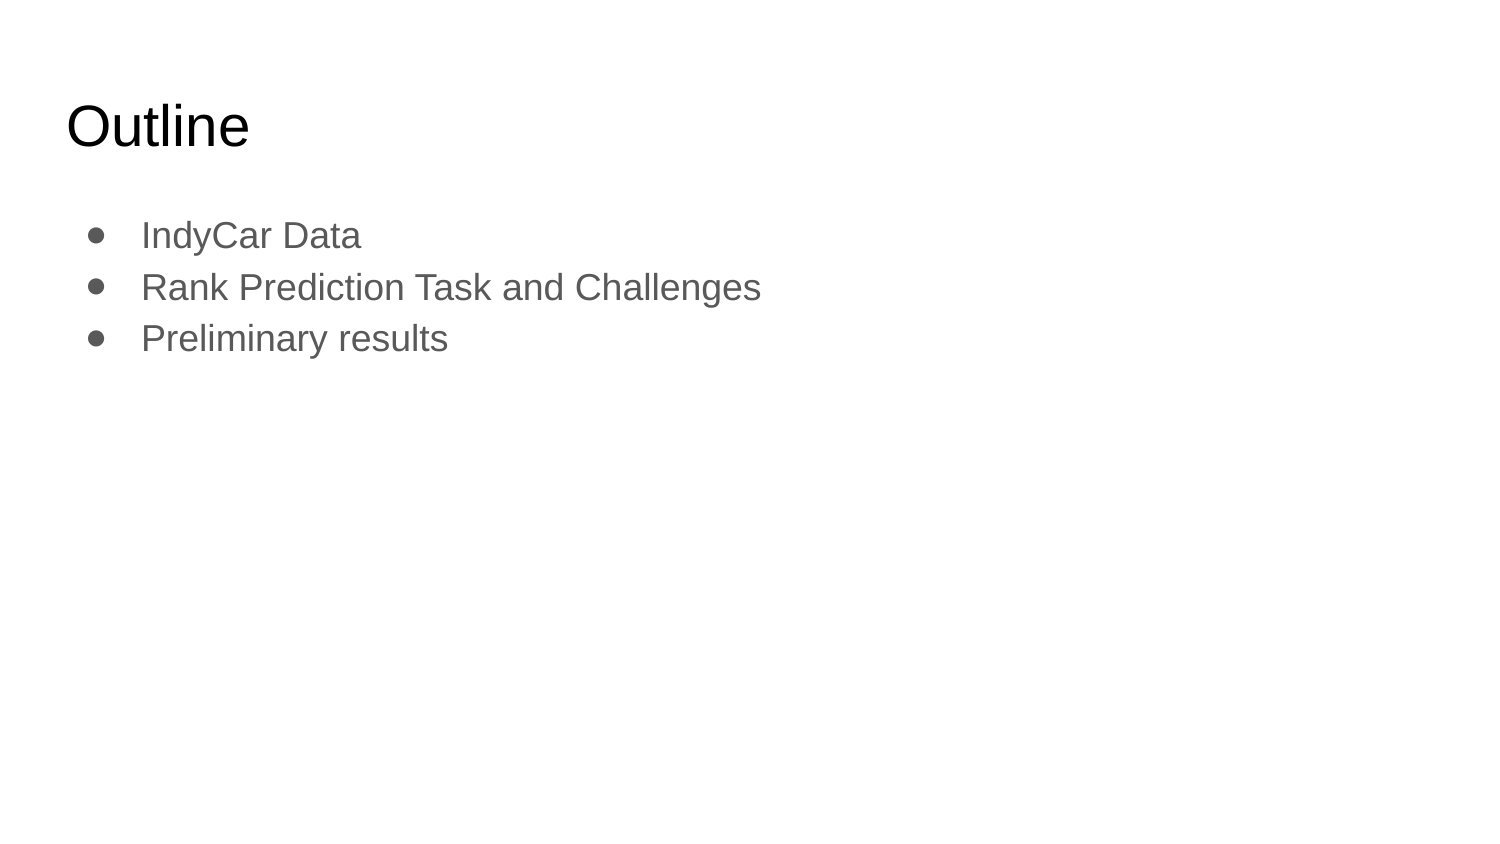

# Outline
IndyCar Data
Rank Prediction Task and Challenges
Preliminary results